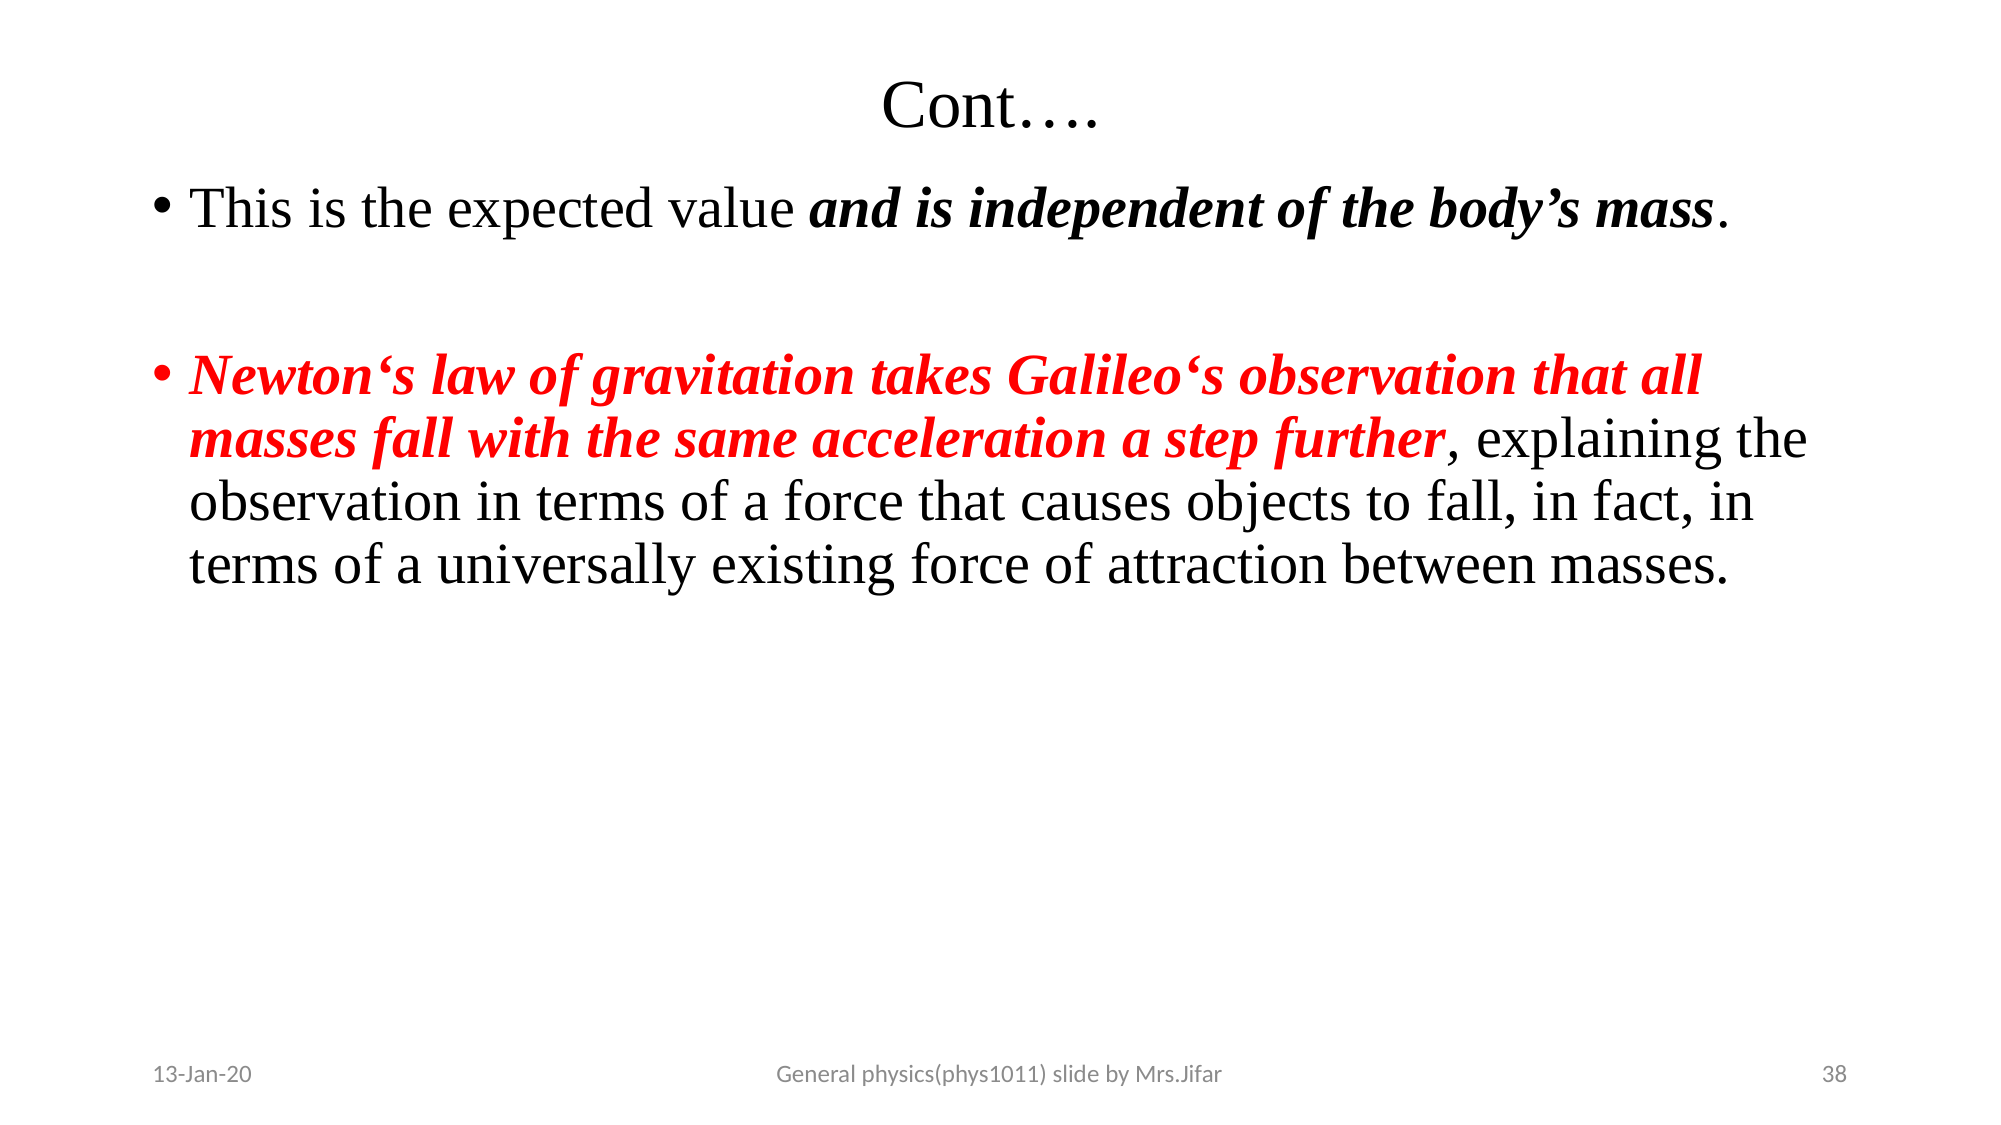

# Cont….
This is the expected value and is independent of the body’s mass.

Newton‘s law of gravitation takes Galileo‘s observation that all masses fall with the same acceleration a step further, explaining the observation in terms of a force that causes objects to fall, in fact, in terms of a universally existing force of attraction between masses.
13-Jan-20
General physics(phys1011) slide by Mrs.Jifar
38